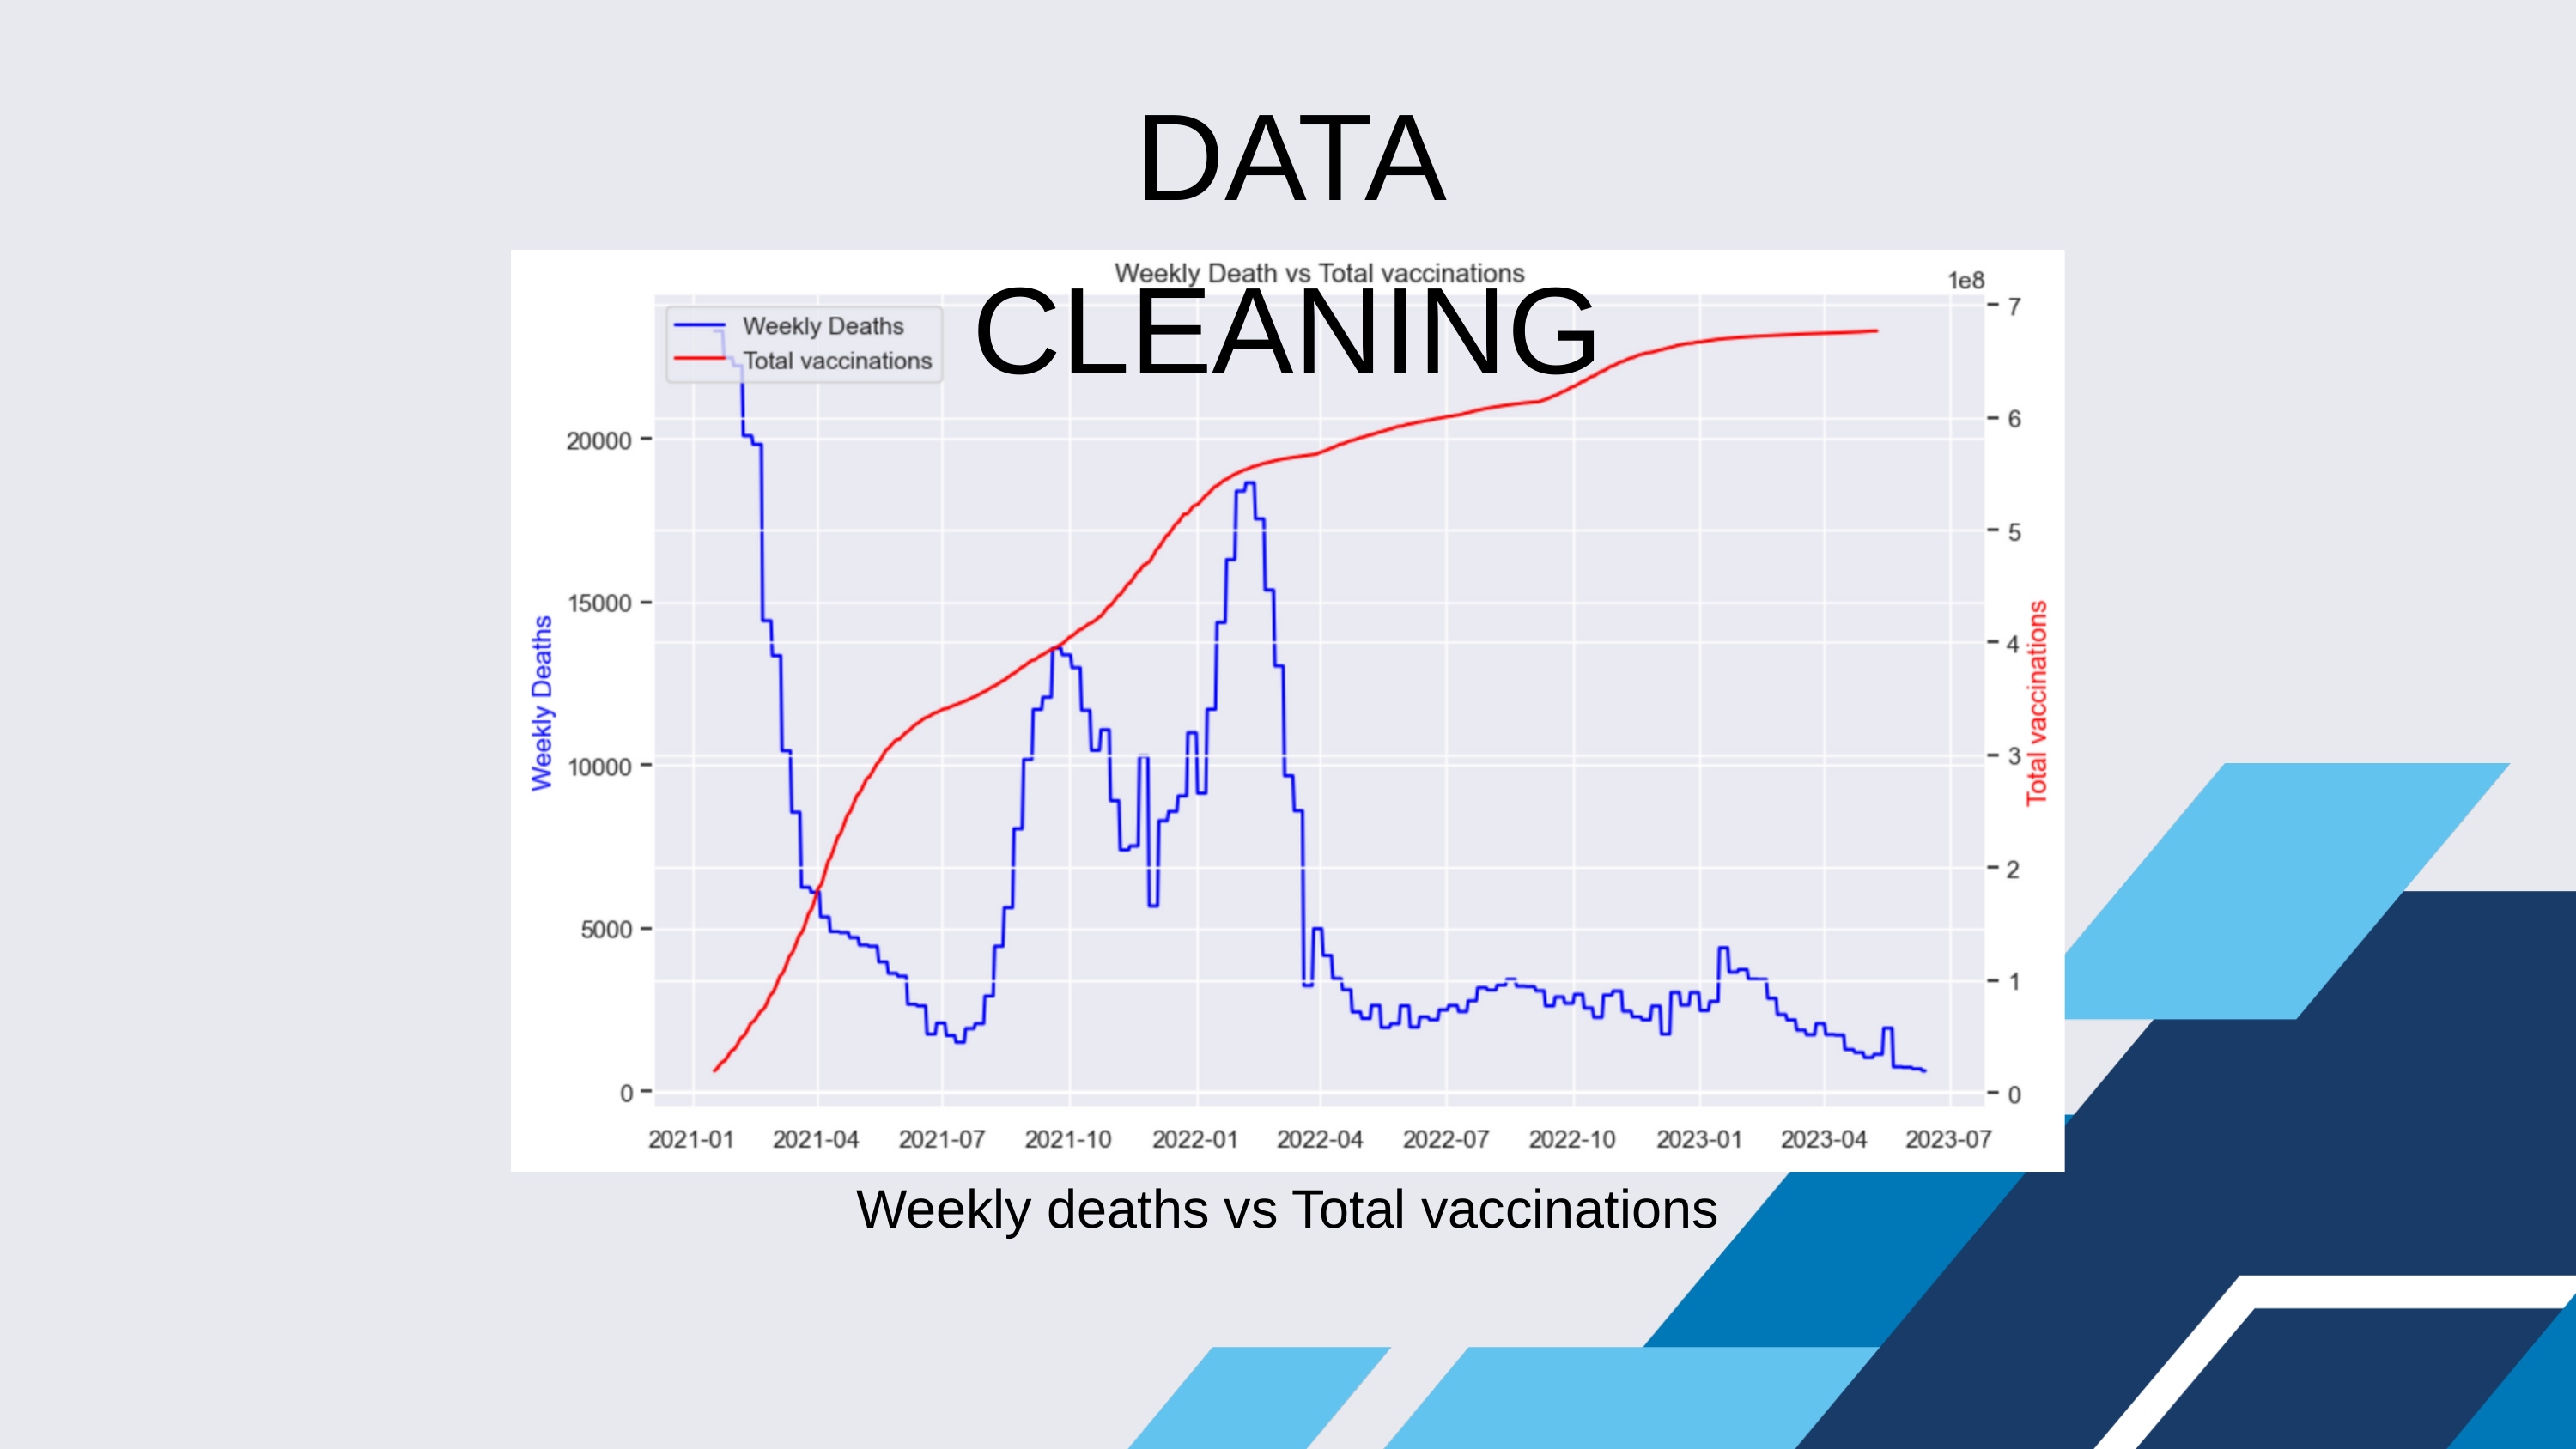

DATA CLEANING

Weekly deaths vs Total vaccinations